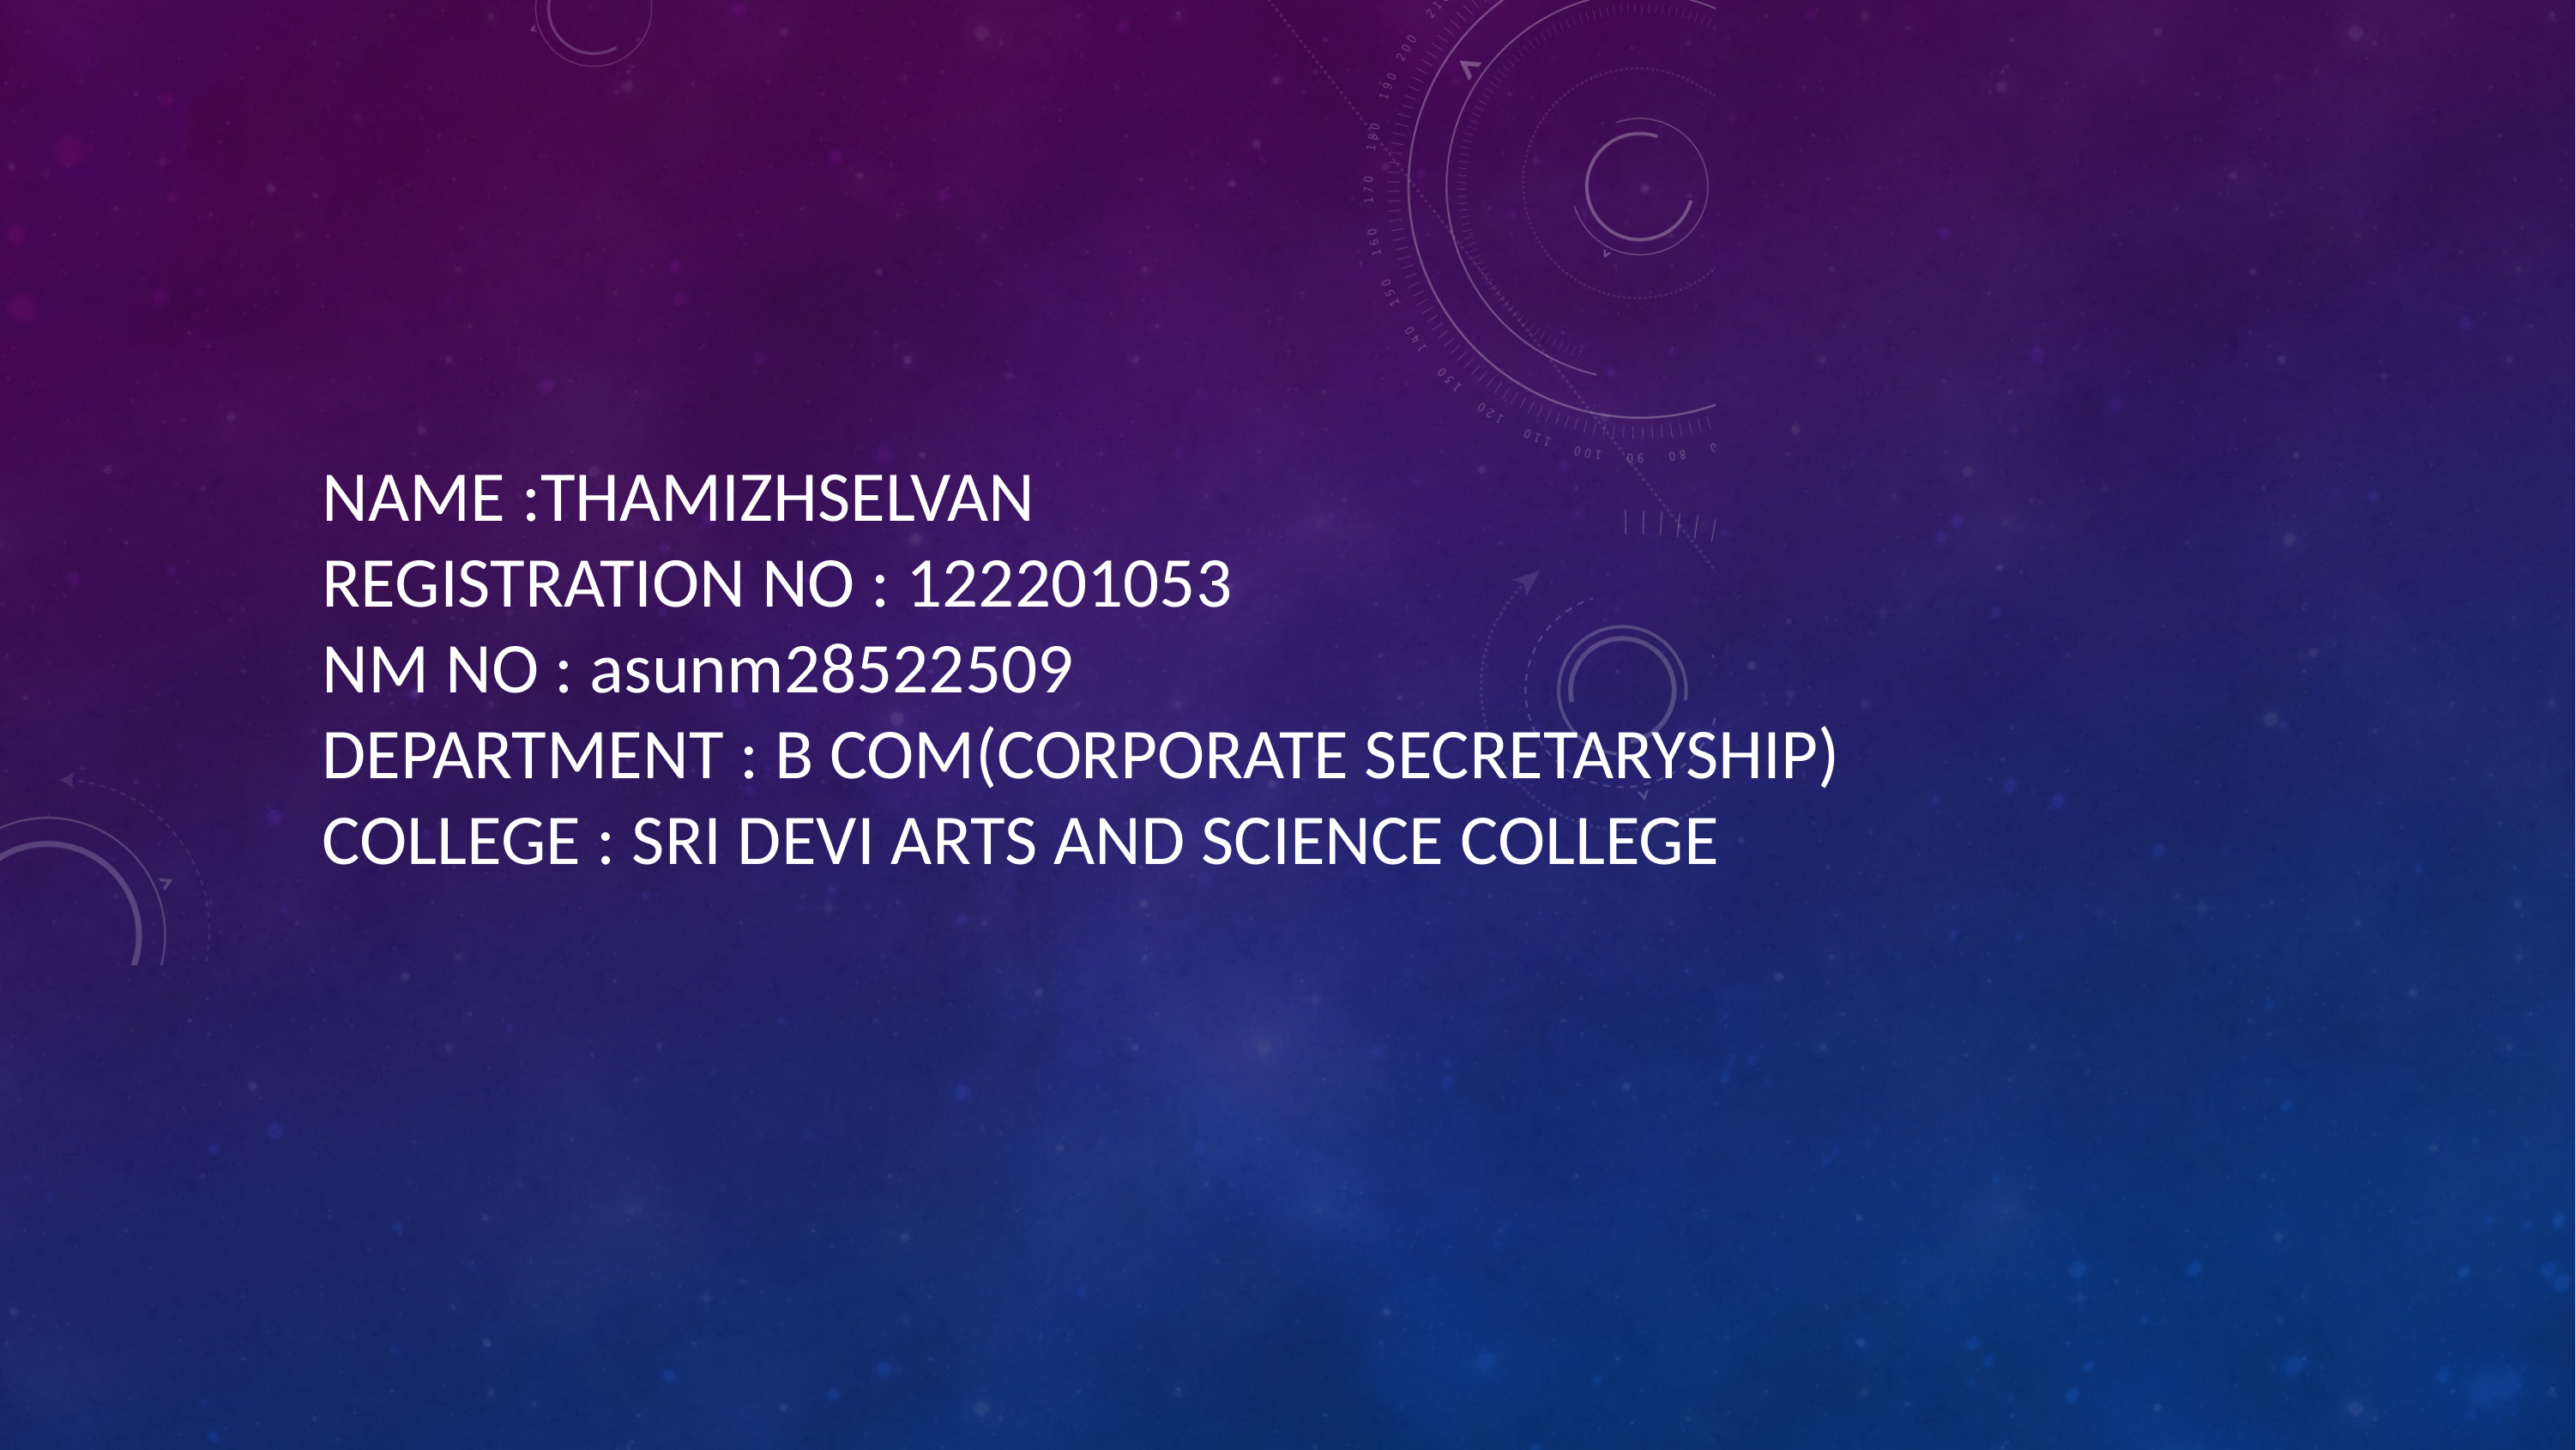

NAME :THAMIZHSELVAN
REGISTRATION NO : 122201053
NM NO : asunm28522509
DEPARTMENT : B COM(CORPORATE SECRETARYSHIP)
COLLEGE : SRI DEVI ARTS AND SCIENCE COLLEGE